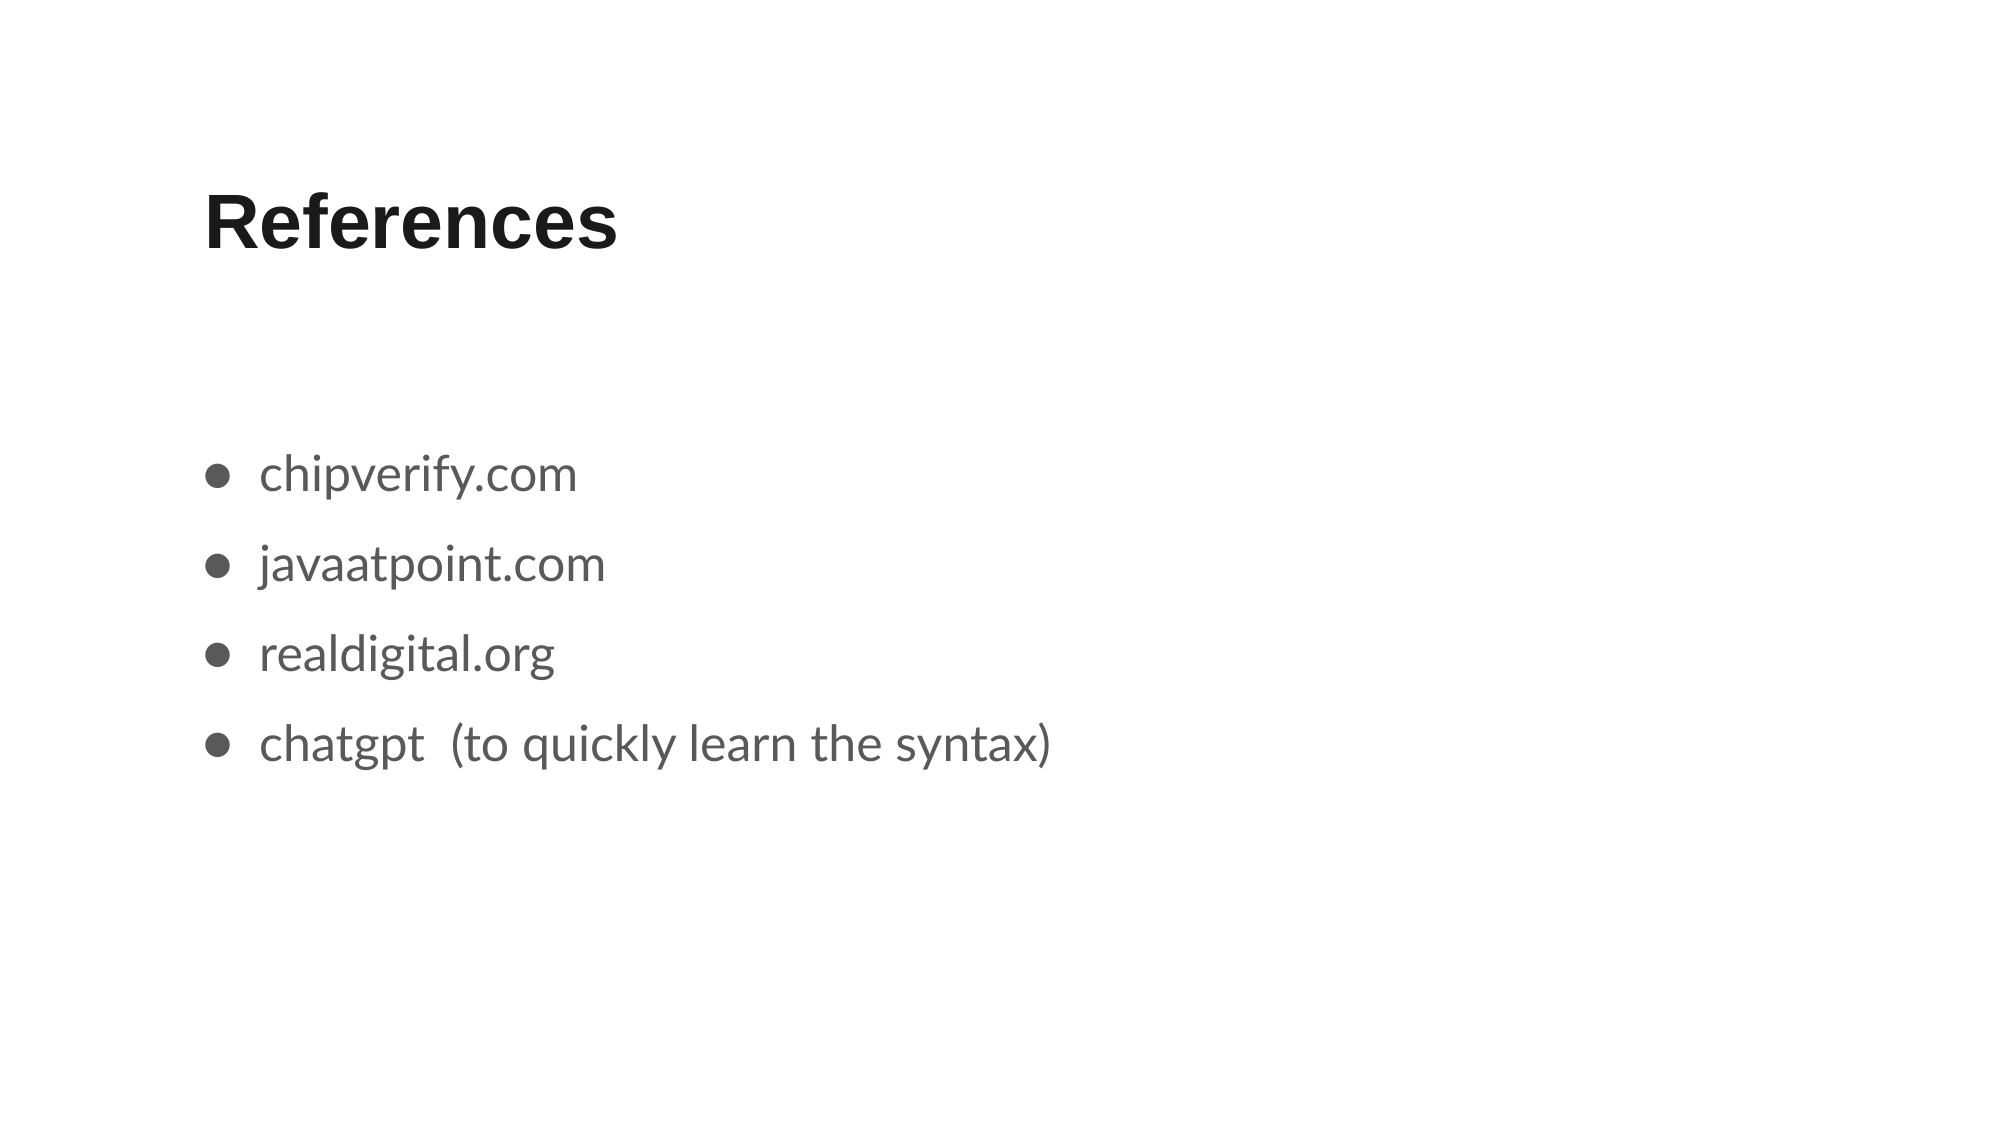

# References
chipverify.com
javaatpoint.com
realdigital.org
chatgpt  (to quickly learn the syntax)